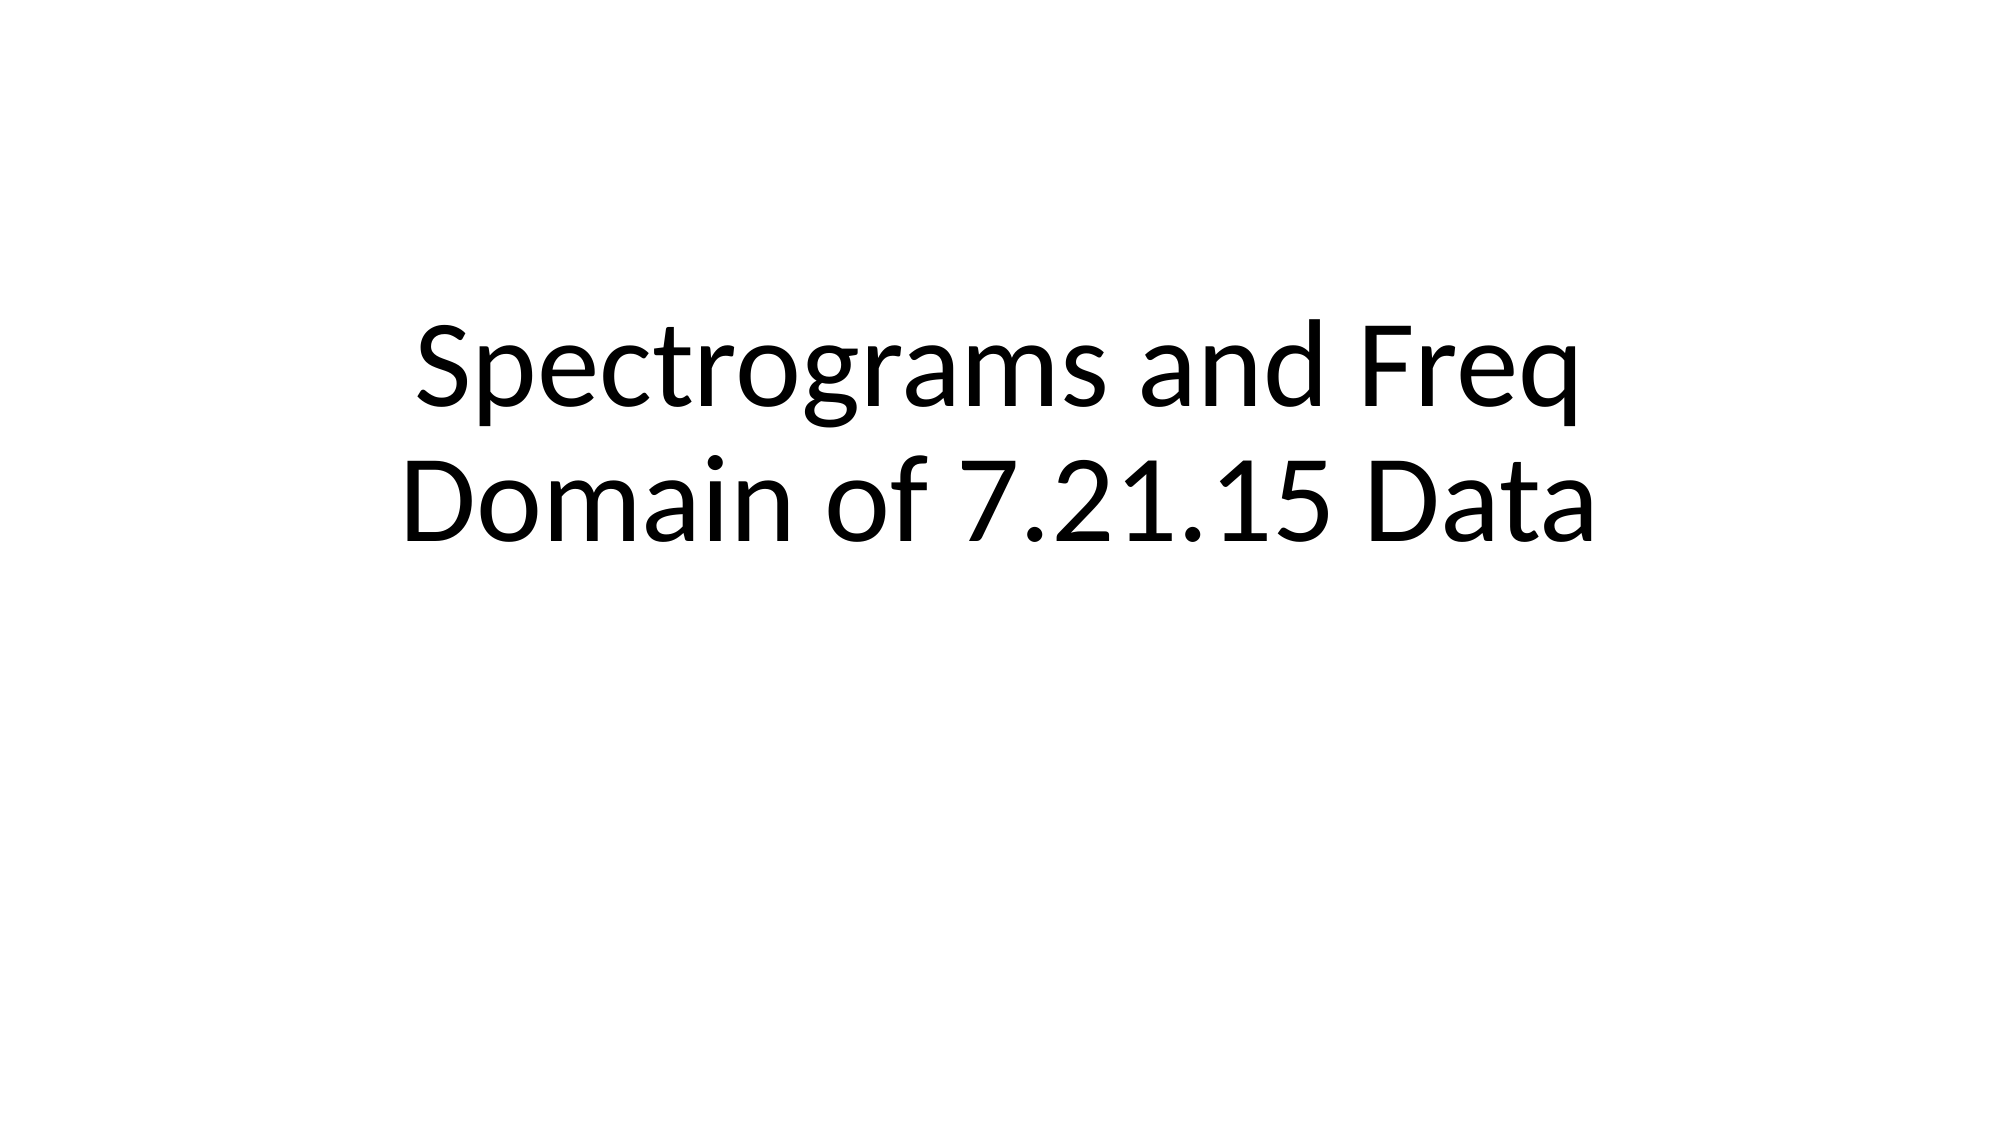

# Spectrograms and Freq Domain of 7.21.15 Data